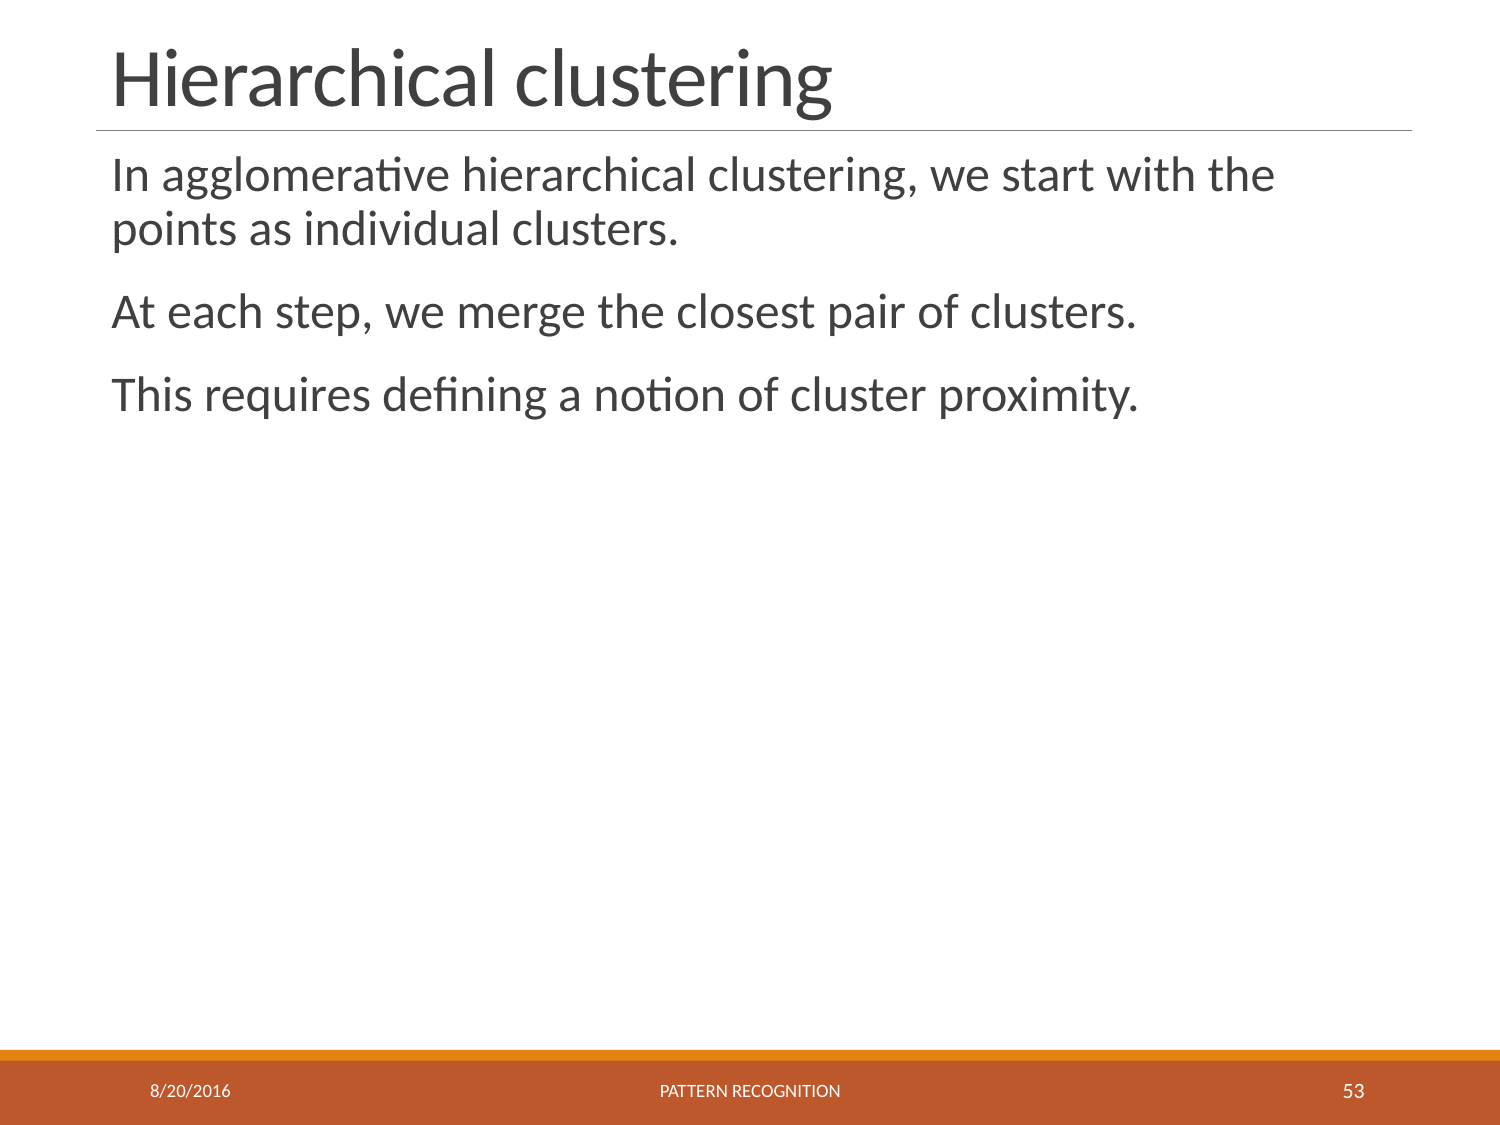

# Hierarchical clustering
In agglomerative hierarchical clustering, we start with the points as individual clusters.
At each step, we merge the closest pair of clusters.
This requires defining a notion of cluster proximity.
8/20/2016
Pattern recognition
53